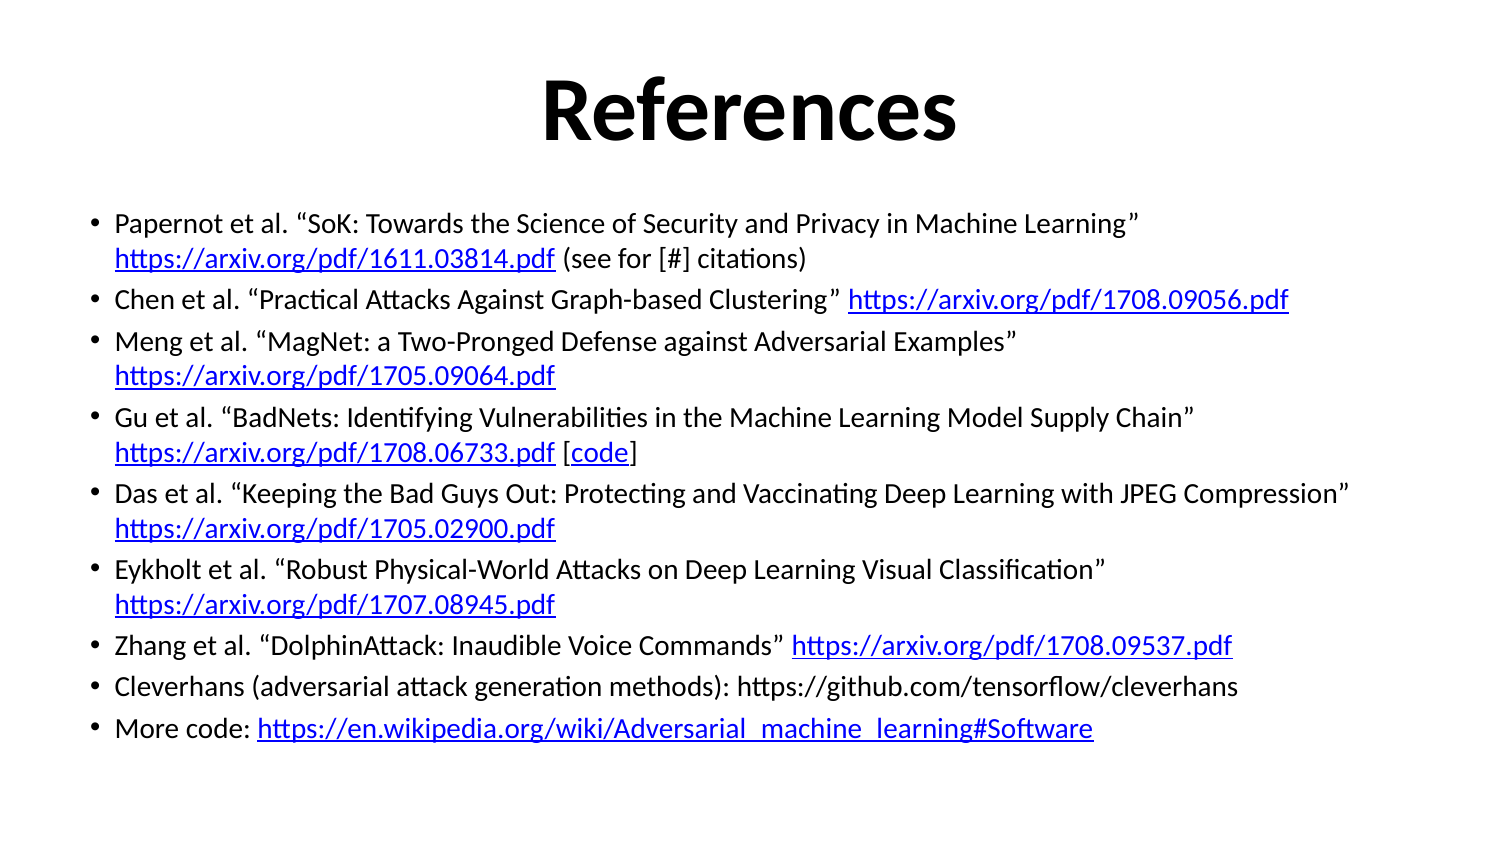

# References
Papernot et al. “SoK: Towards the Science of Security and Privacy in Machine Learning” https://arxiv.org/pdf/1611.03814.pdf (see for [#] citations)
Chen et al. “Practical Attacks Against Graph-based Clustering” https://arxiv.org/pdf/1708.09056.pdf
Meng et al. “MagNet: a Two-Pronged Defense against Adversarial Examples” https://arxiv.org/pdf/1705.09064.pdf
Gu et al. “BadNets: Identifying Vulnerabilities in the Machine Learning Model Supply Chain” https://arxiv.org/pdf/1708.06733.pdf [code]
Das et al. “Keeping the Bad Guys Out: Protecting and Vaccinating Deep Learning with JPEG Compression” https://arxiv.org/pdf/1705.02900.pdf
Eykholt et al. “Robust Physical-World Attacks on Deep Learning Visual Classification” https://arxiv.org/pdf/1707.08945.pdf
Zhang et al. “DolphinAttack: Inaudible Voice Commands” https://arxiv.org/pdf/1708.09537.pdf
Cleverhans (adversarial attack generation methods): https://github.com/tensorflow/cleverhans
More code: https://en.wikipedia.org/wiki/Adversarial_machine_learning#Software